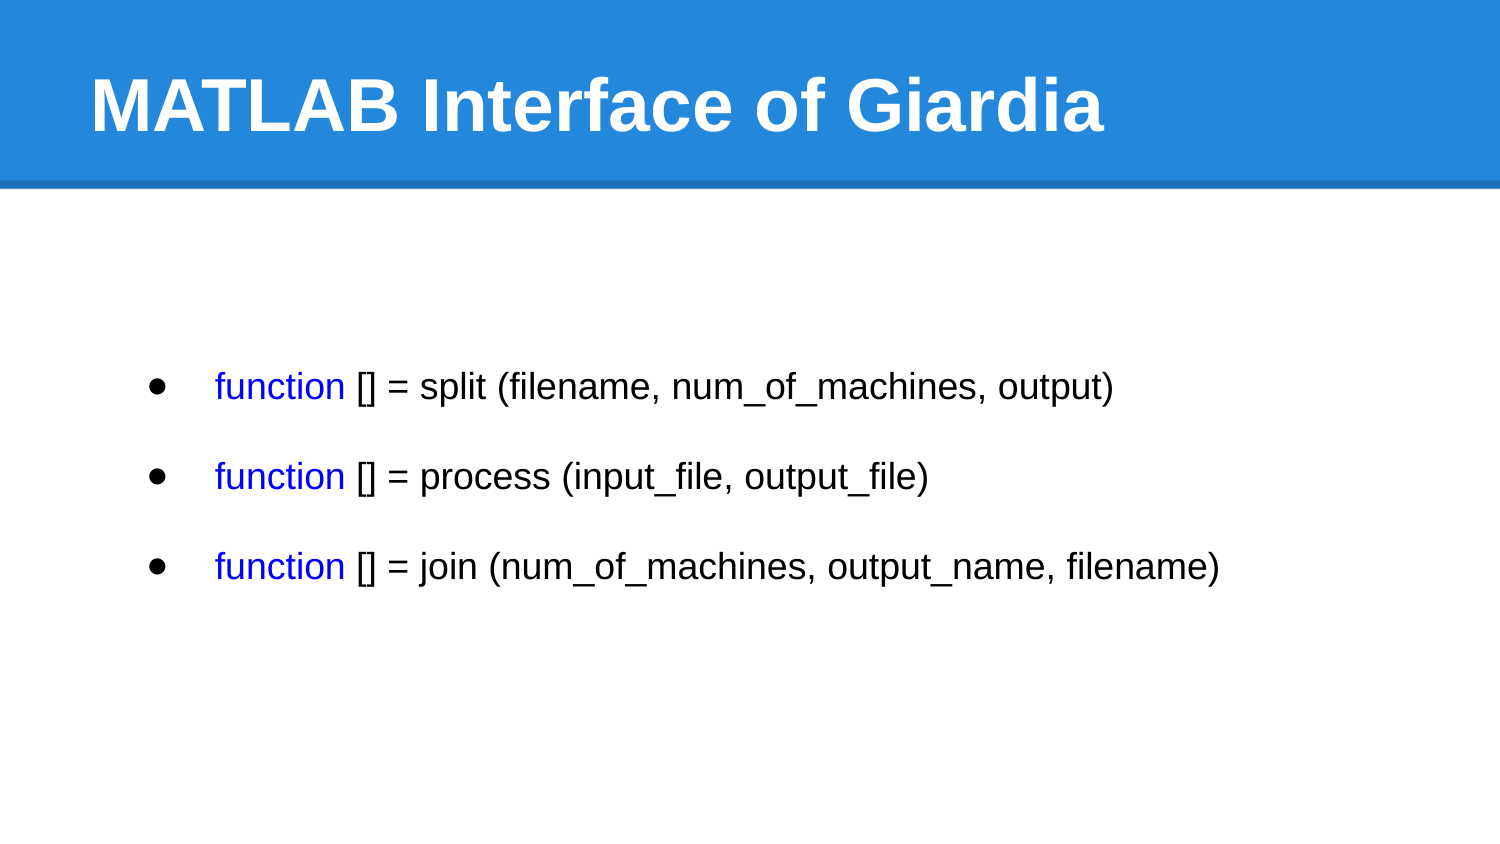

# MATLAB Interface of Giardia
function [] = split (filename, num_of_machines, output)
function [] = process (input_file, output_file)
function [] = join (num_of_machines, output_name, filename)